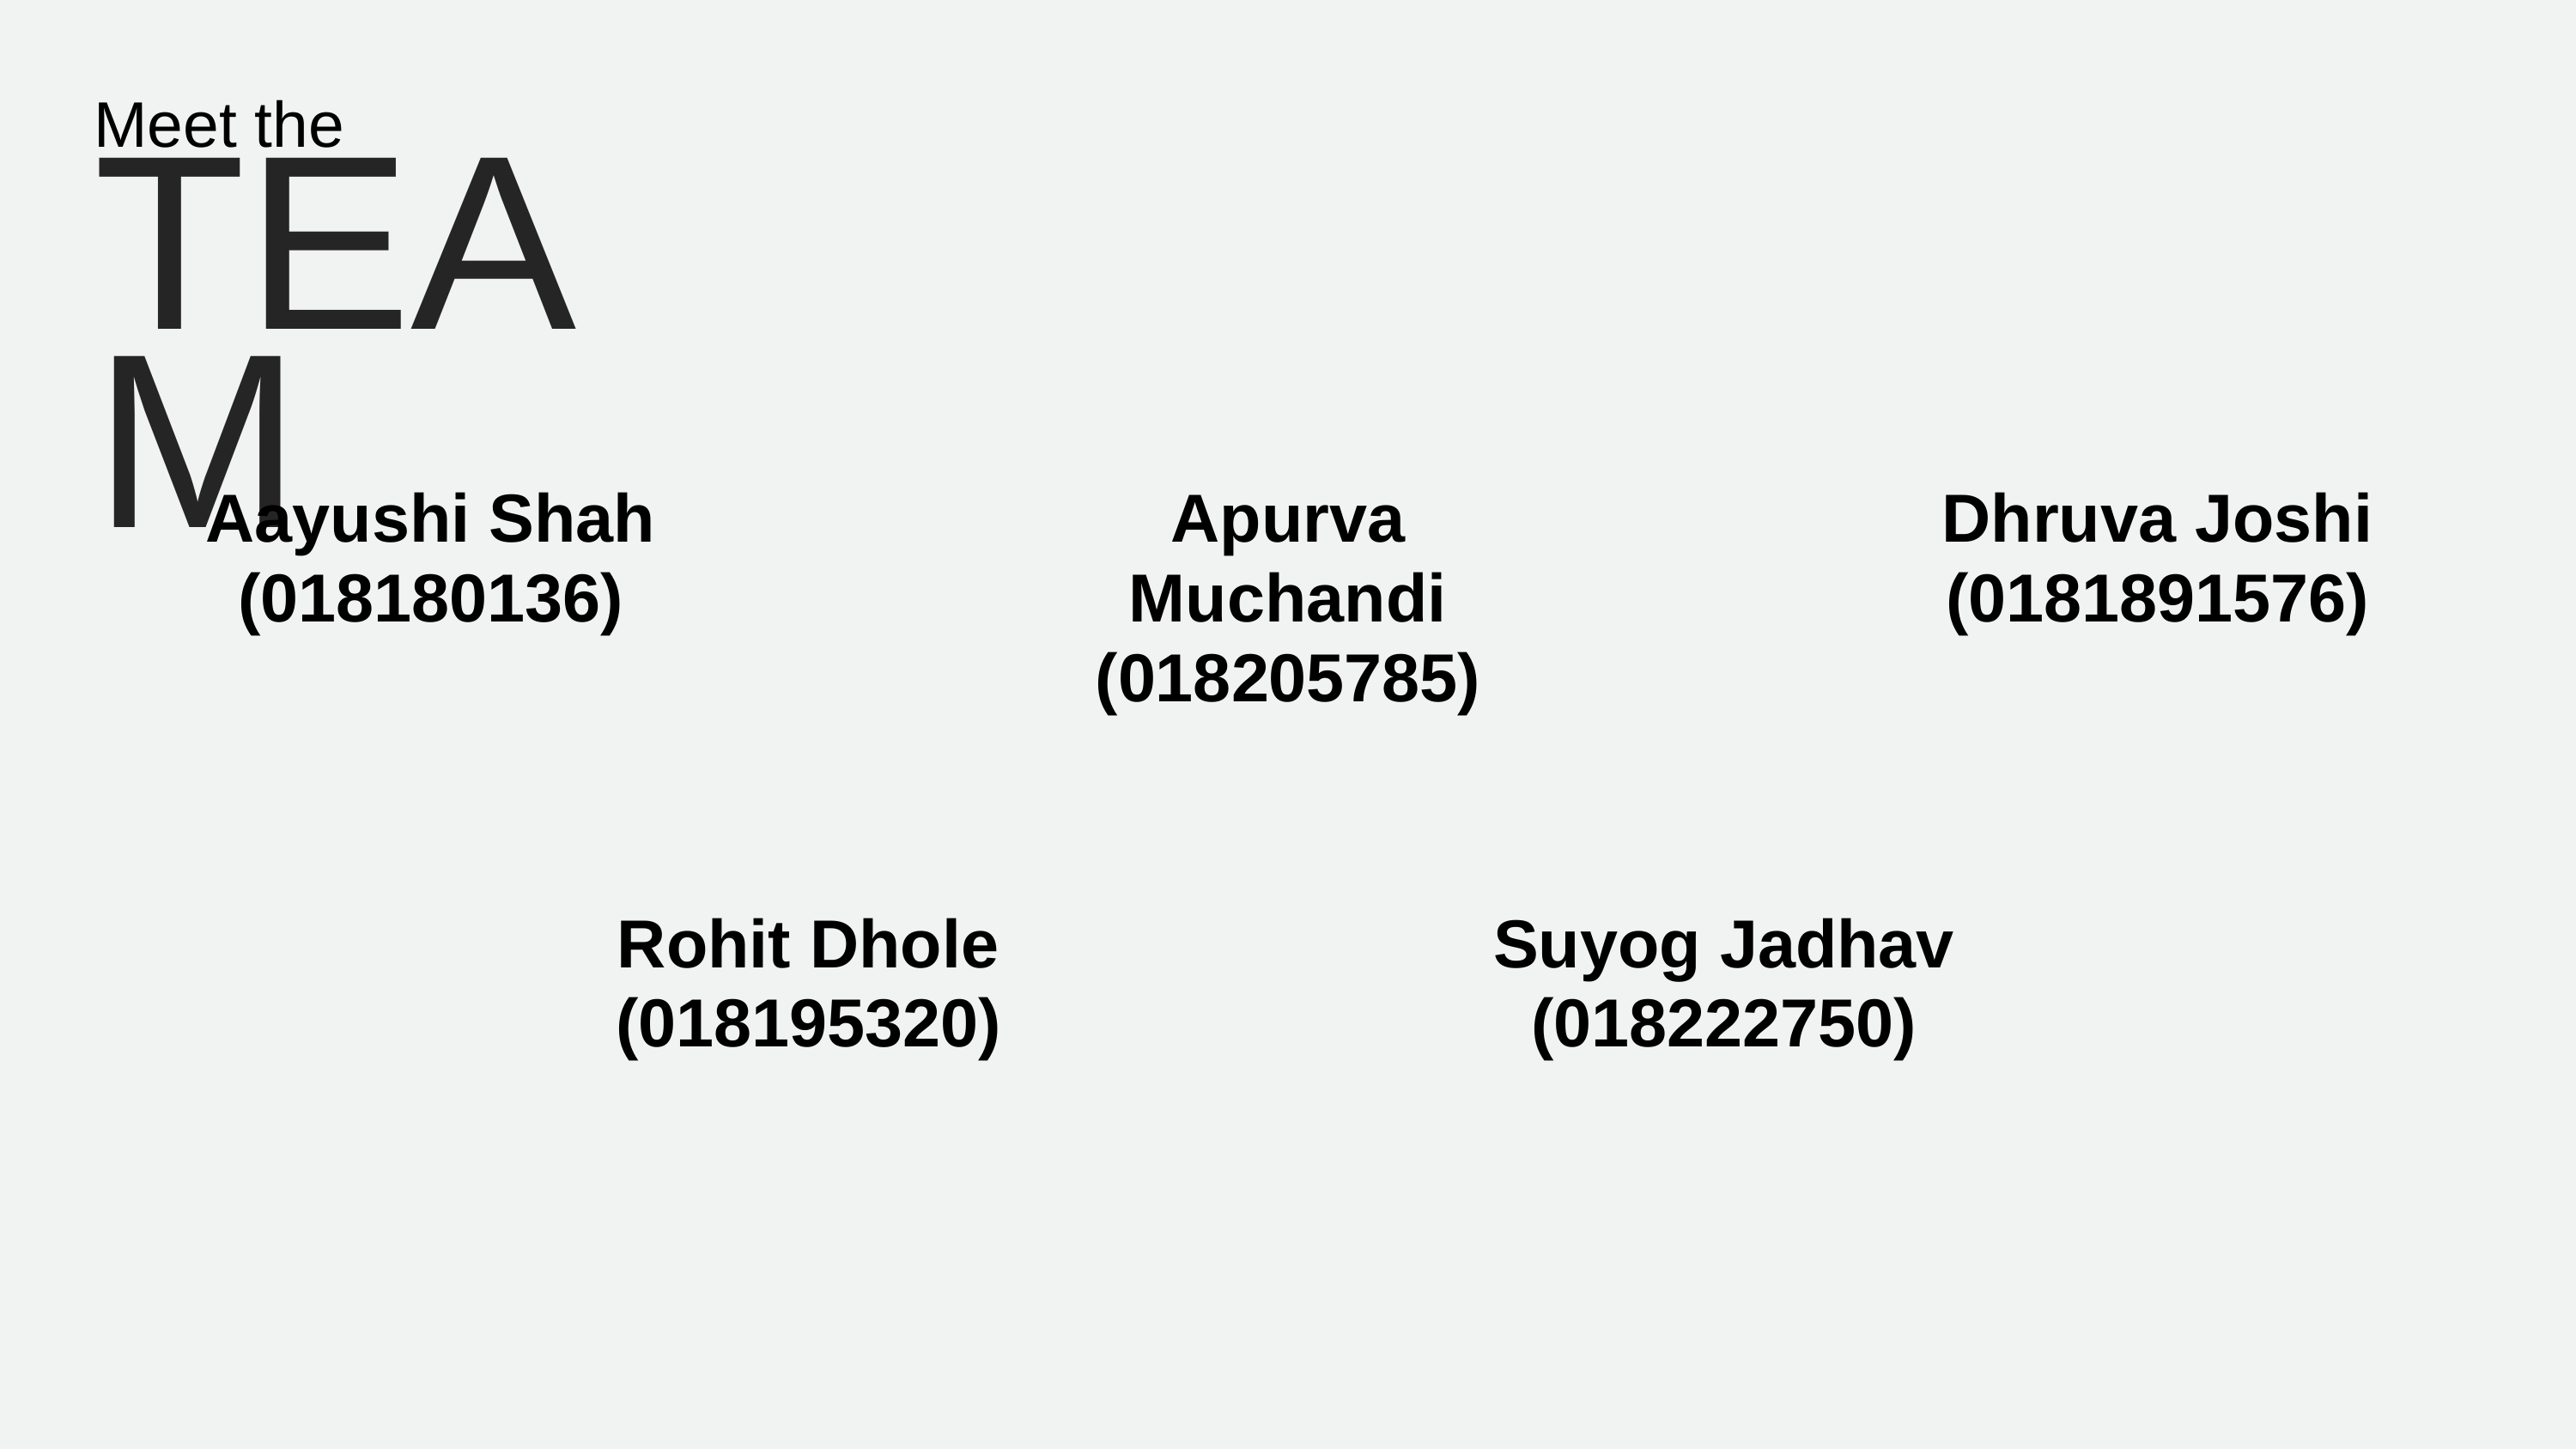

Meet the
TEAM
Aayushi Shah (018180136)
Apurva Muchandi
(018205785)
Dhruva Joshi
(0181891576)
Rohit Dhole
(018195320)
Suyog Jadhav
(018222750)